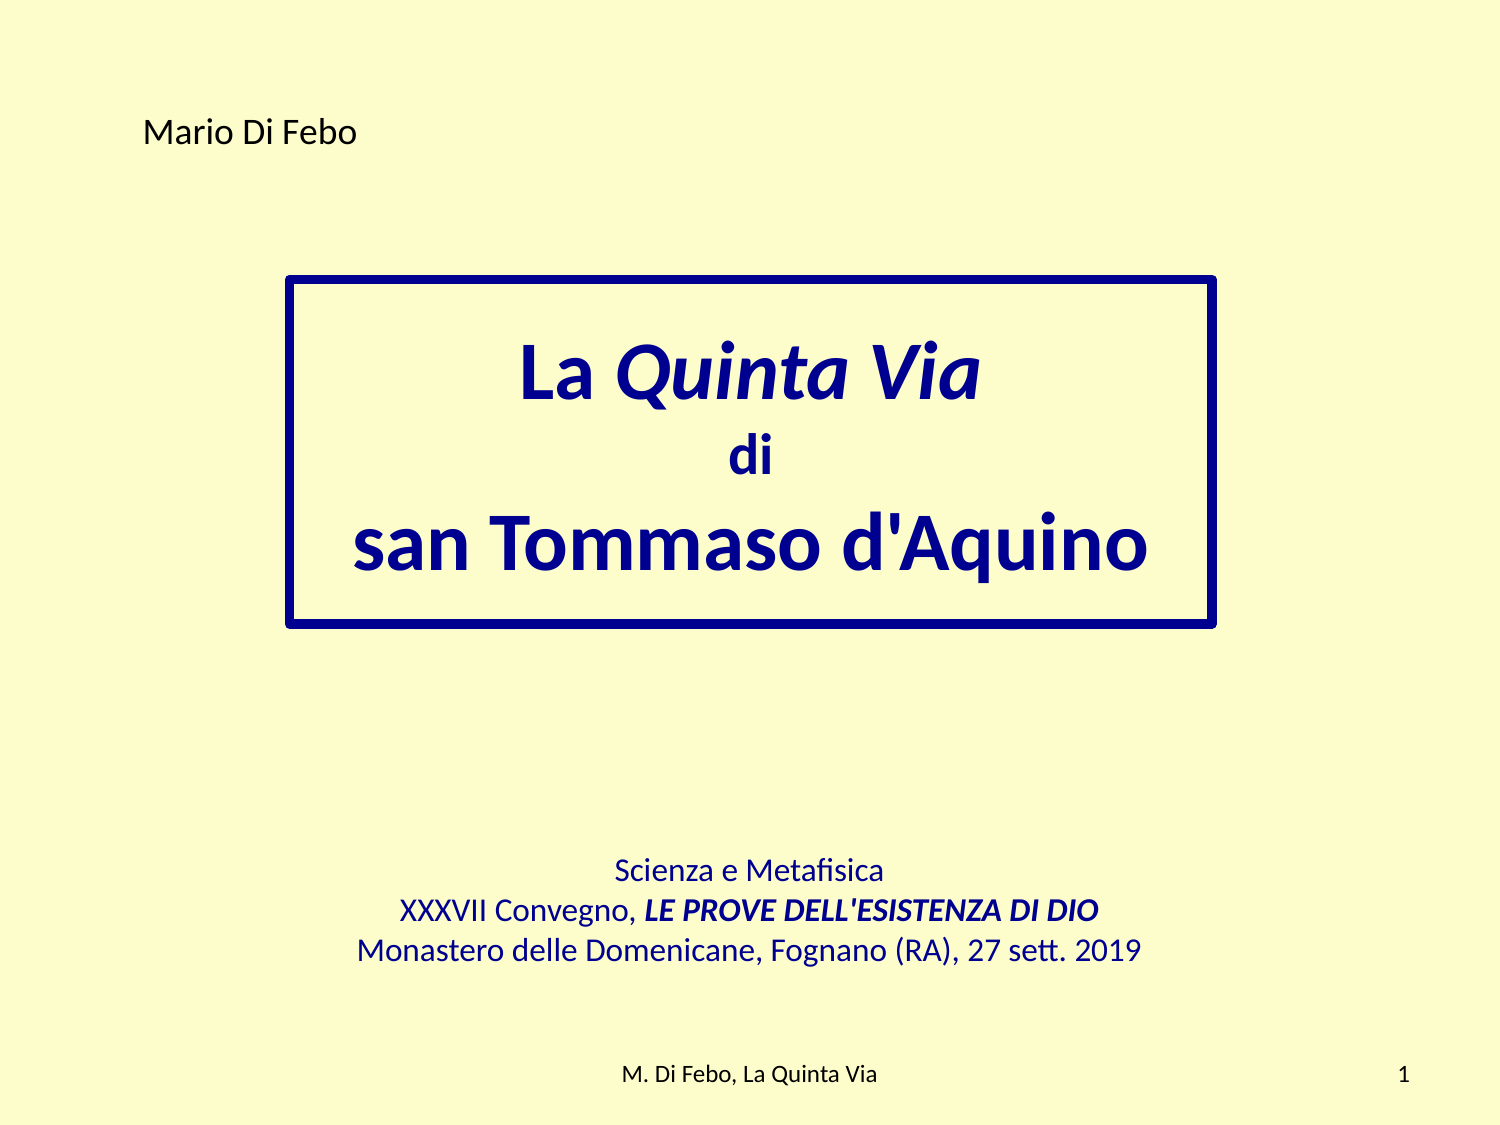

Mario Di Febo

La Quinta Via
di
san Tommaso d'Aquino

Scienza e Metafisica
XXXVII Convegno, LE PROVE DELL'ESISTENZA DI DIO
Monastero delle Domenicane, Fognano (RA), 27 sett. 2019
M. Di Febo, La Quinta Via
1